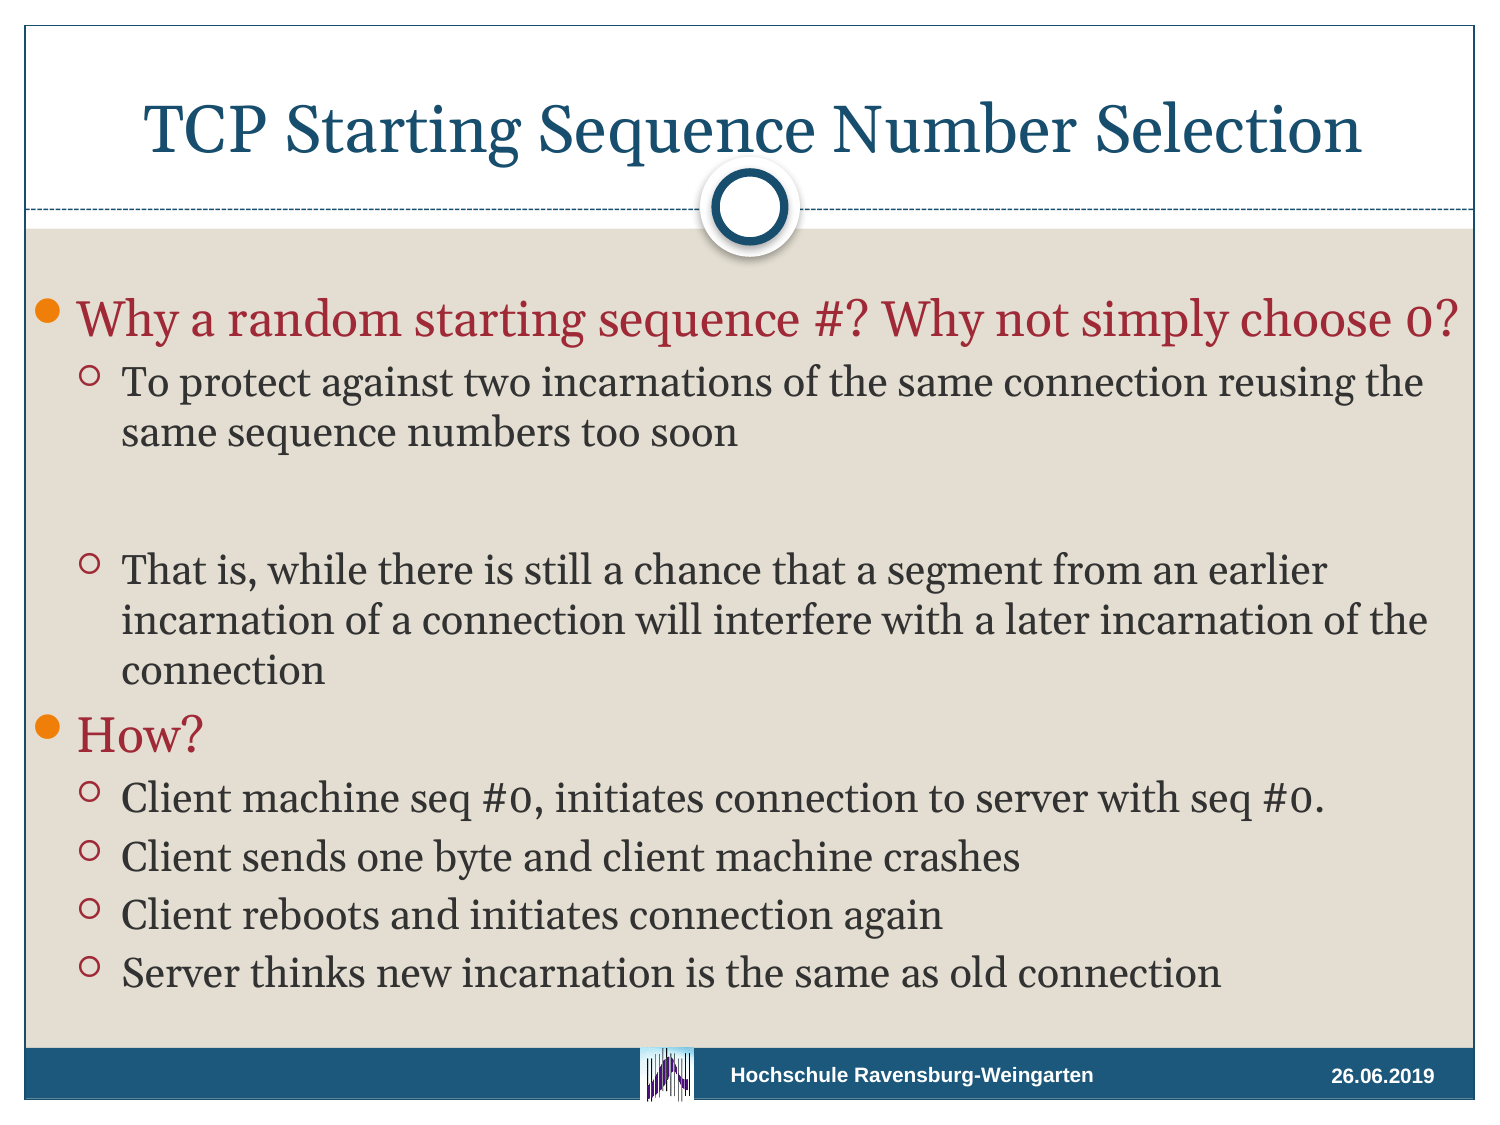

# TCP Starting Sequence Number Selection
Why a random starting sequence #? Why not simply choose 0?
To protect against two incarnations of the same connection reusing the same sequence numbers too soon

That is, while there is still a chance that a segment from an earlier incarnation of a connection will interfere with a later incarnation of the connection
How?
Client machine seq #0, initiates connection to server with seq #0.
Client sends one byte and client machine crashes
Client reboots and initiates connection again
Server thinks new incarnation is the same as old connection
26.06.2019